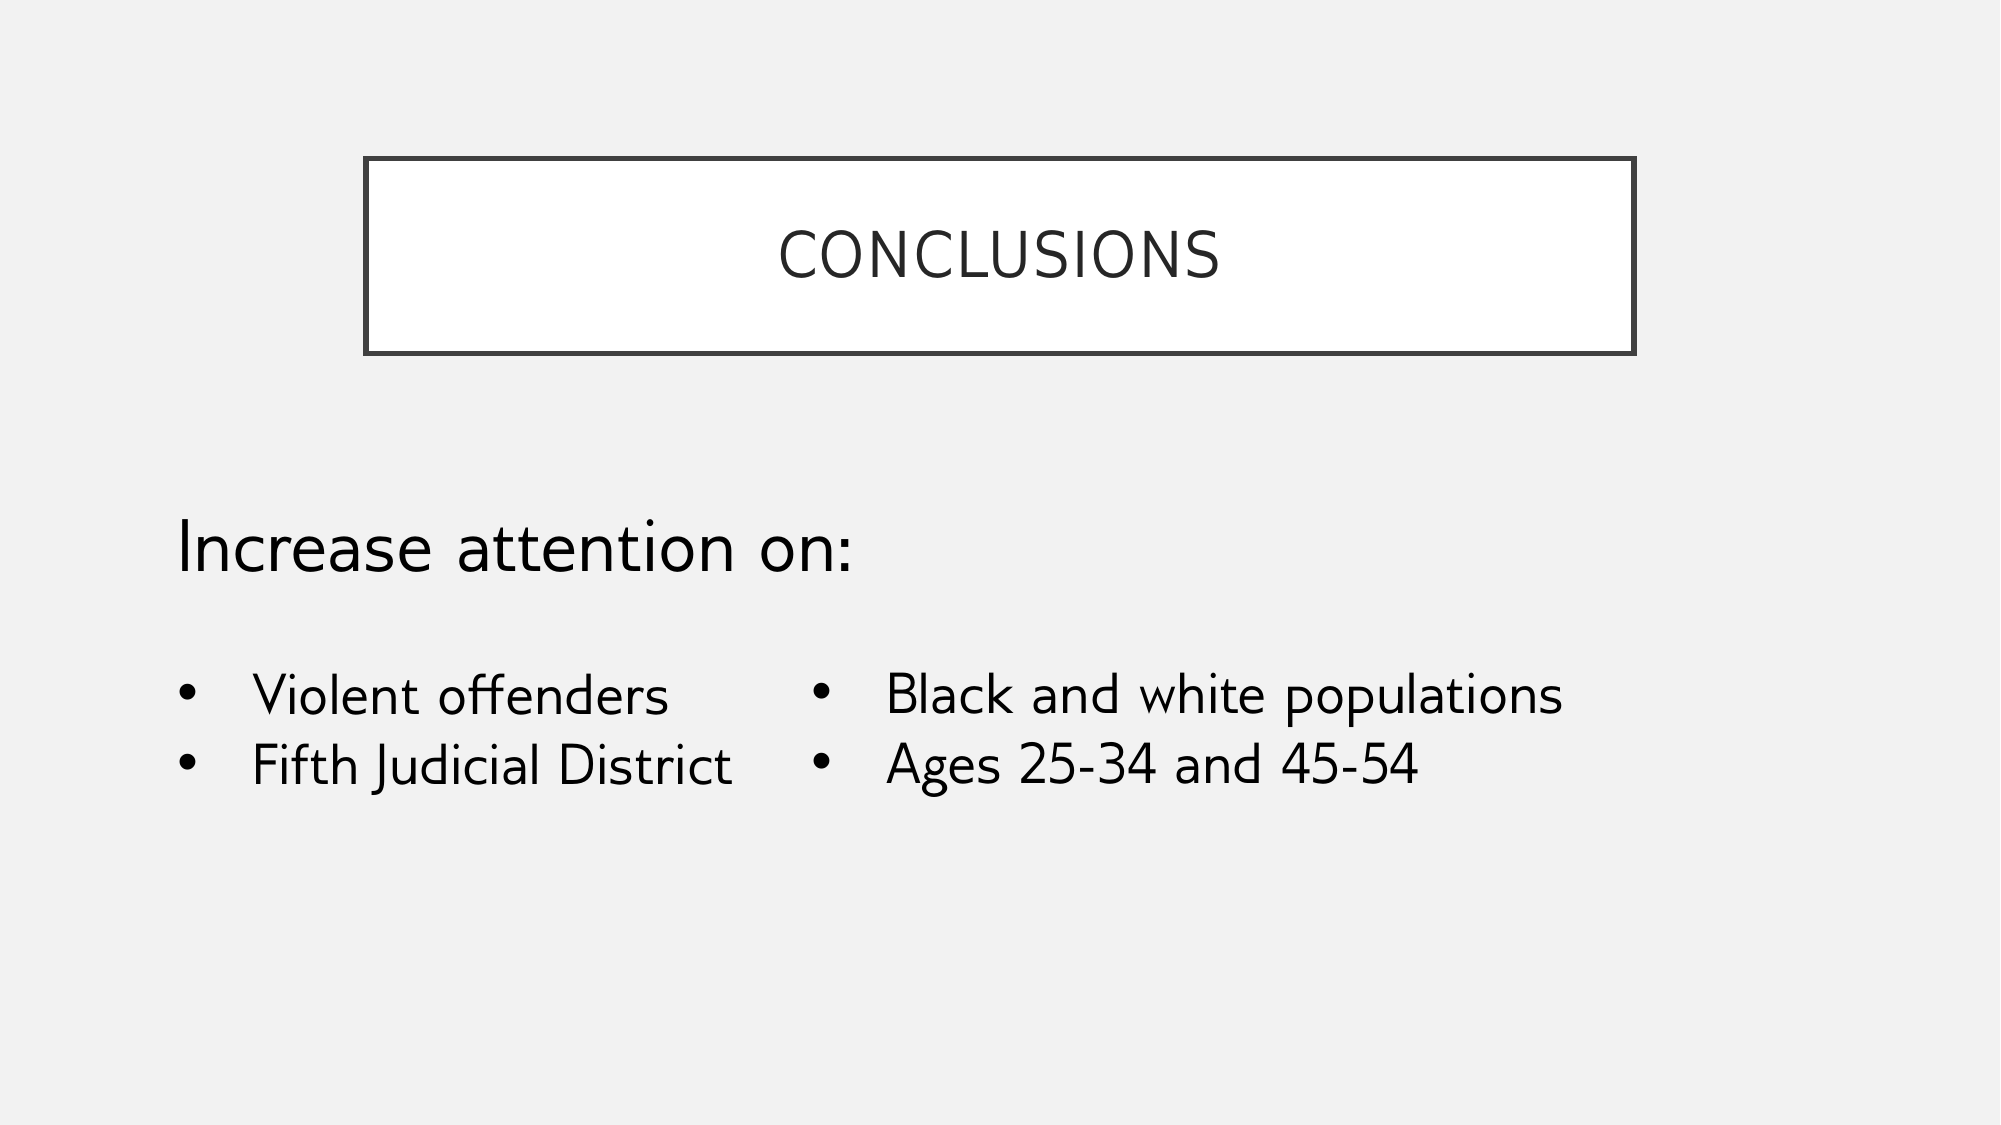

# Conclusions
Increase attention on:

Violent offenders
Fifth Judicial District
Black and white populations
Ages 25-34 and 45-54